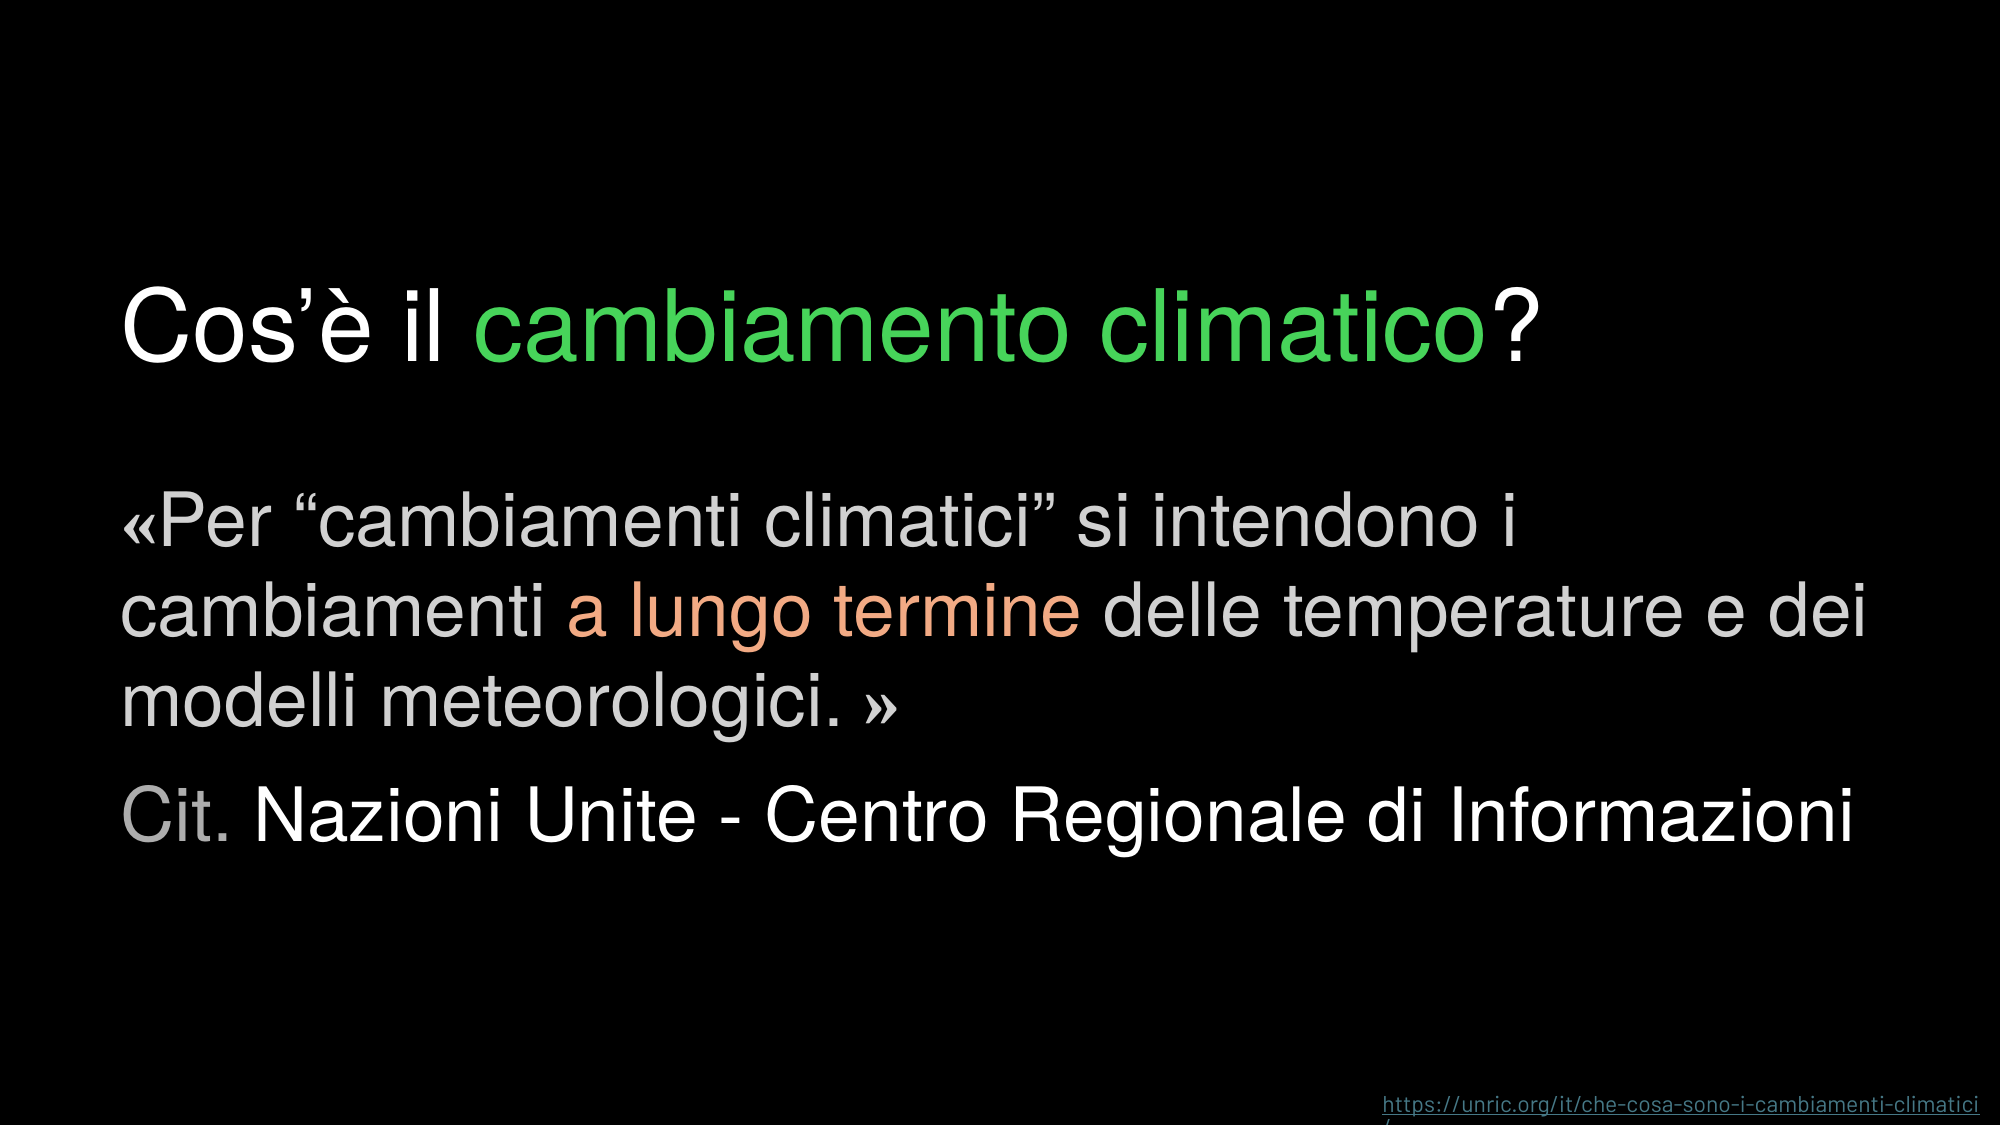

Cos’è il cambiamento climatico?
«Per “cambiamenti climatici” si intendono i cambiamenti a lungo termine delle temperature e dei modelli meteorologici. »
Cit. Nazioni Unite - Centro Regionale di Informazioni
https://unric.org/it/che-cosa-sono-i-cambiamenti-climatici/